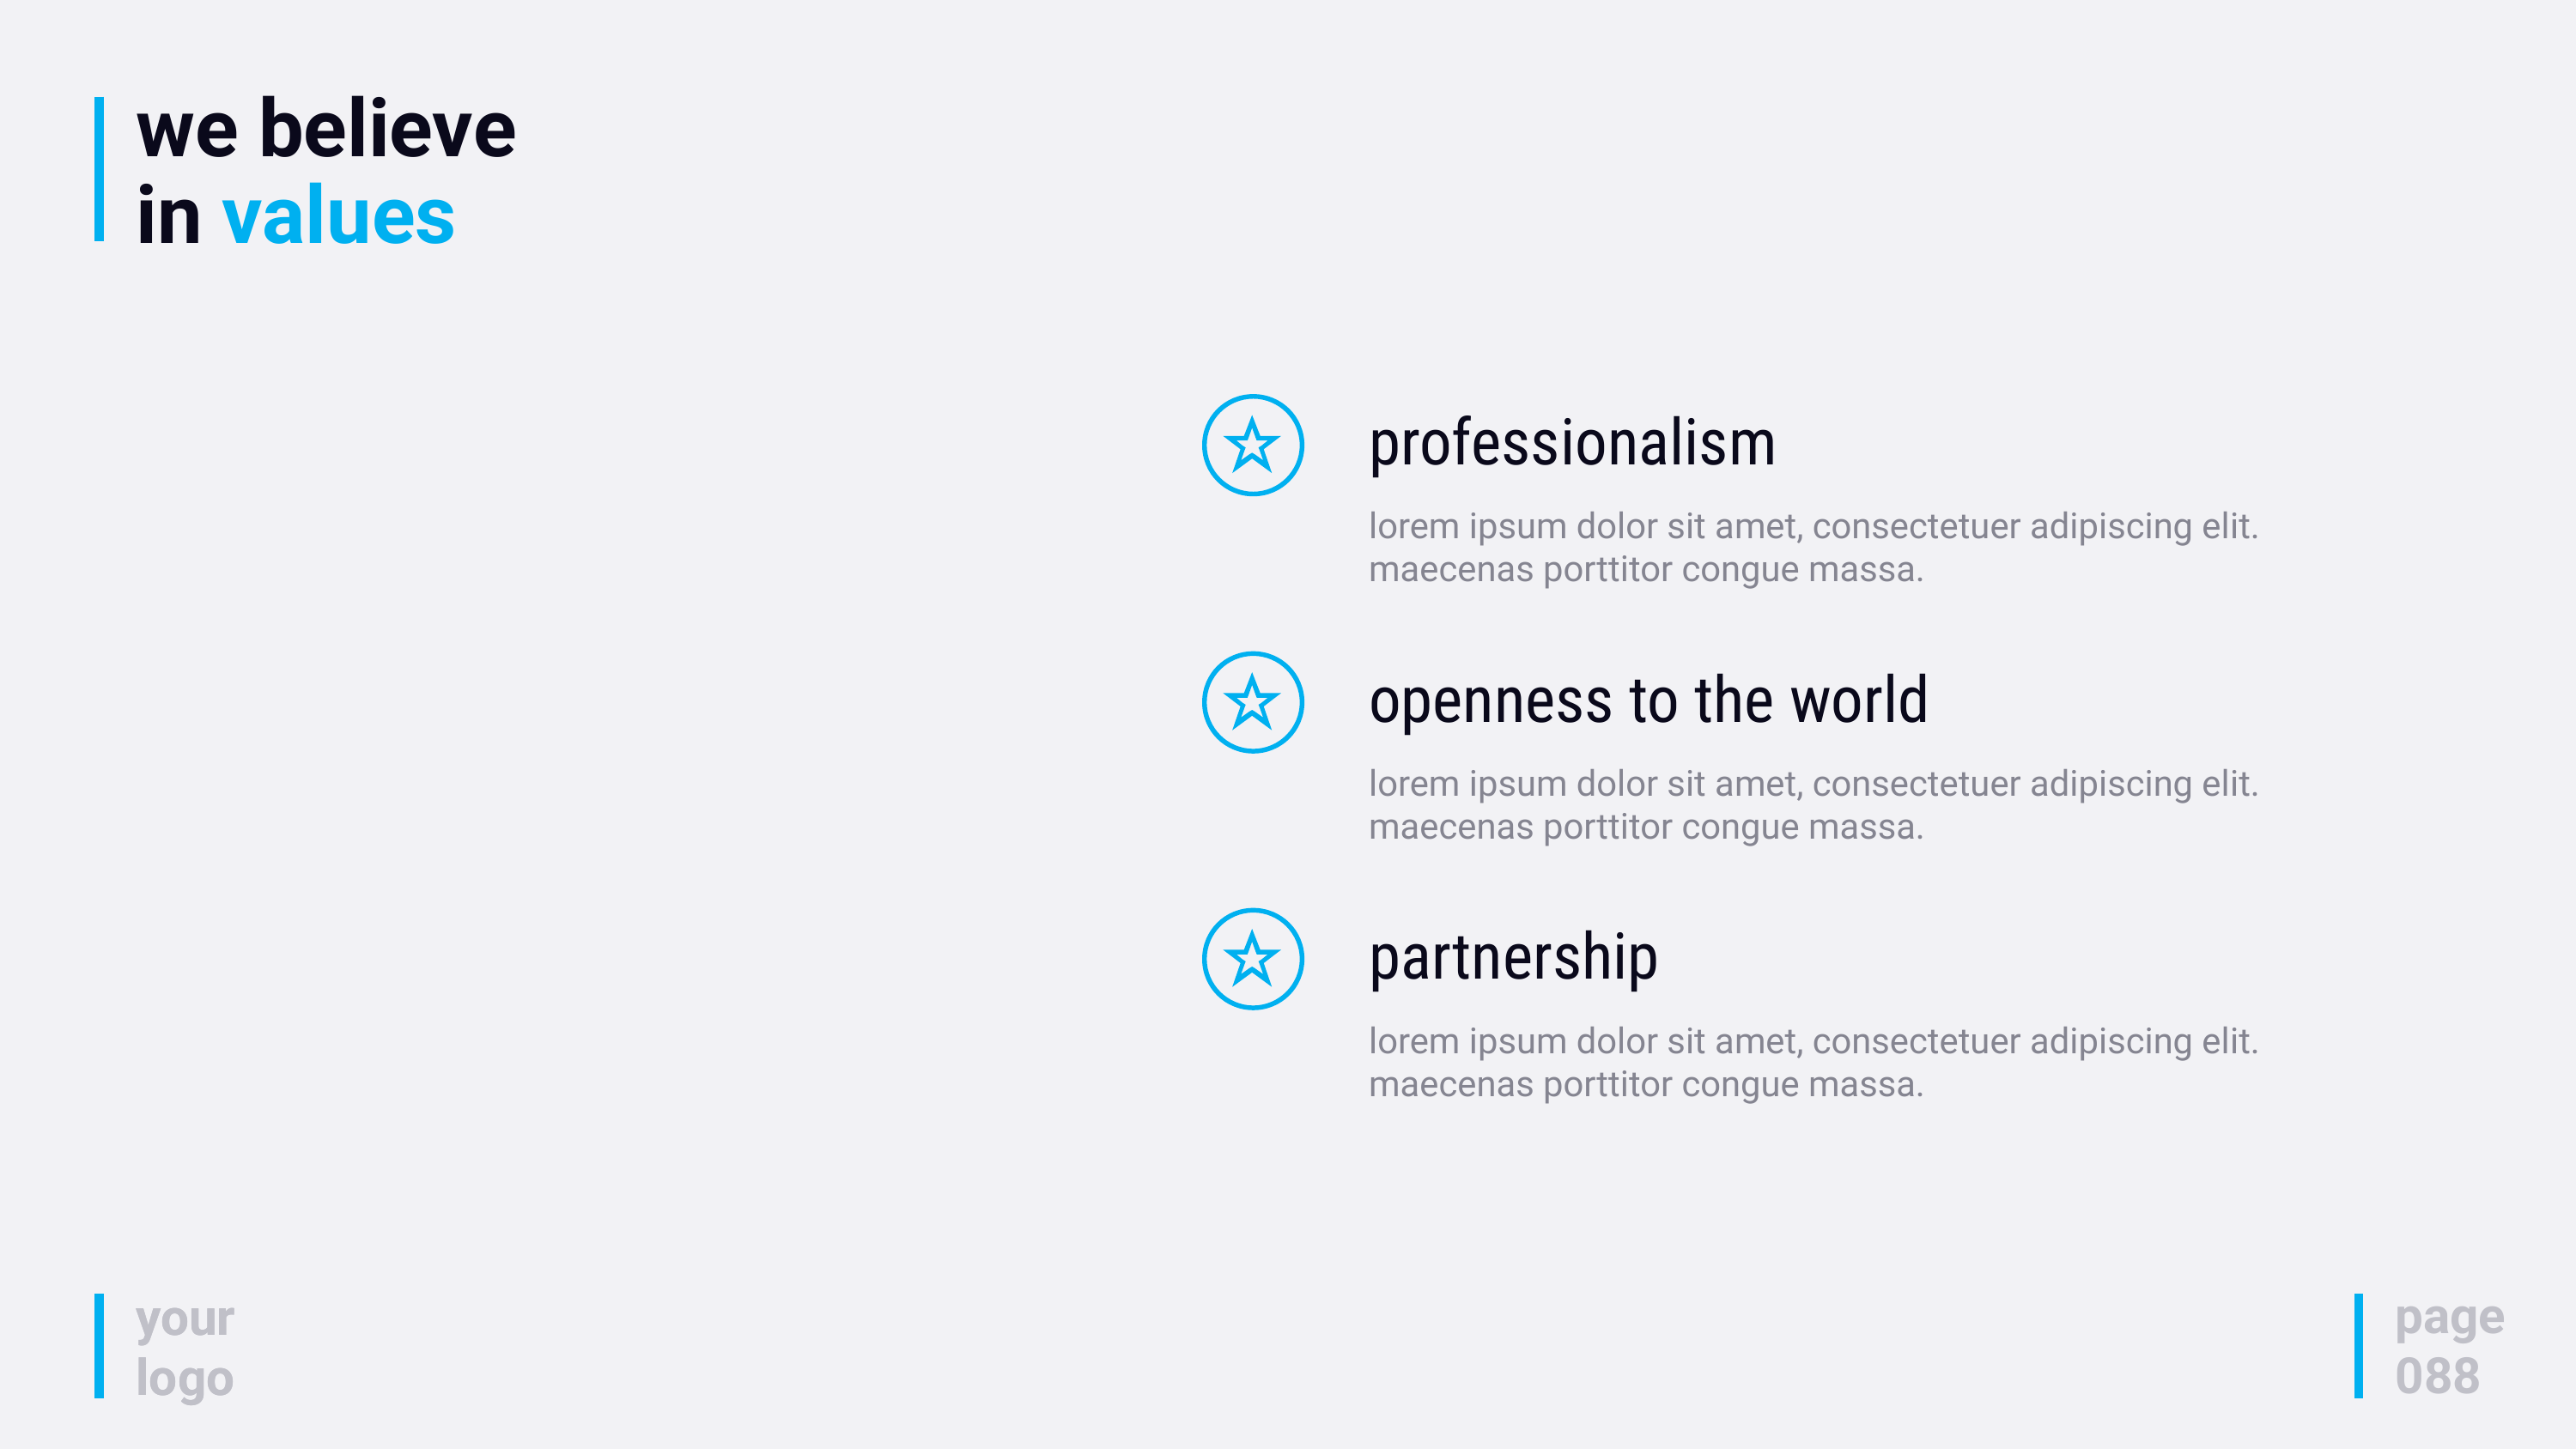

# we believe in values

professionalism
lorem ipsum dolor sit amet, consectetuer adipiscing elit. maecenas porttitor congue massa.

openness to the world
lorem ipsum dolor sit amet, consectetuer adipiscing elit. maecenas porttitor congue massa.

partnership
lorem ipsum dolor sit amet, consectetuer adipiscing elit. maecenas porttitor congue massa.
page
088